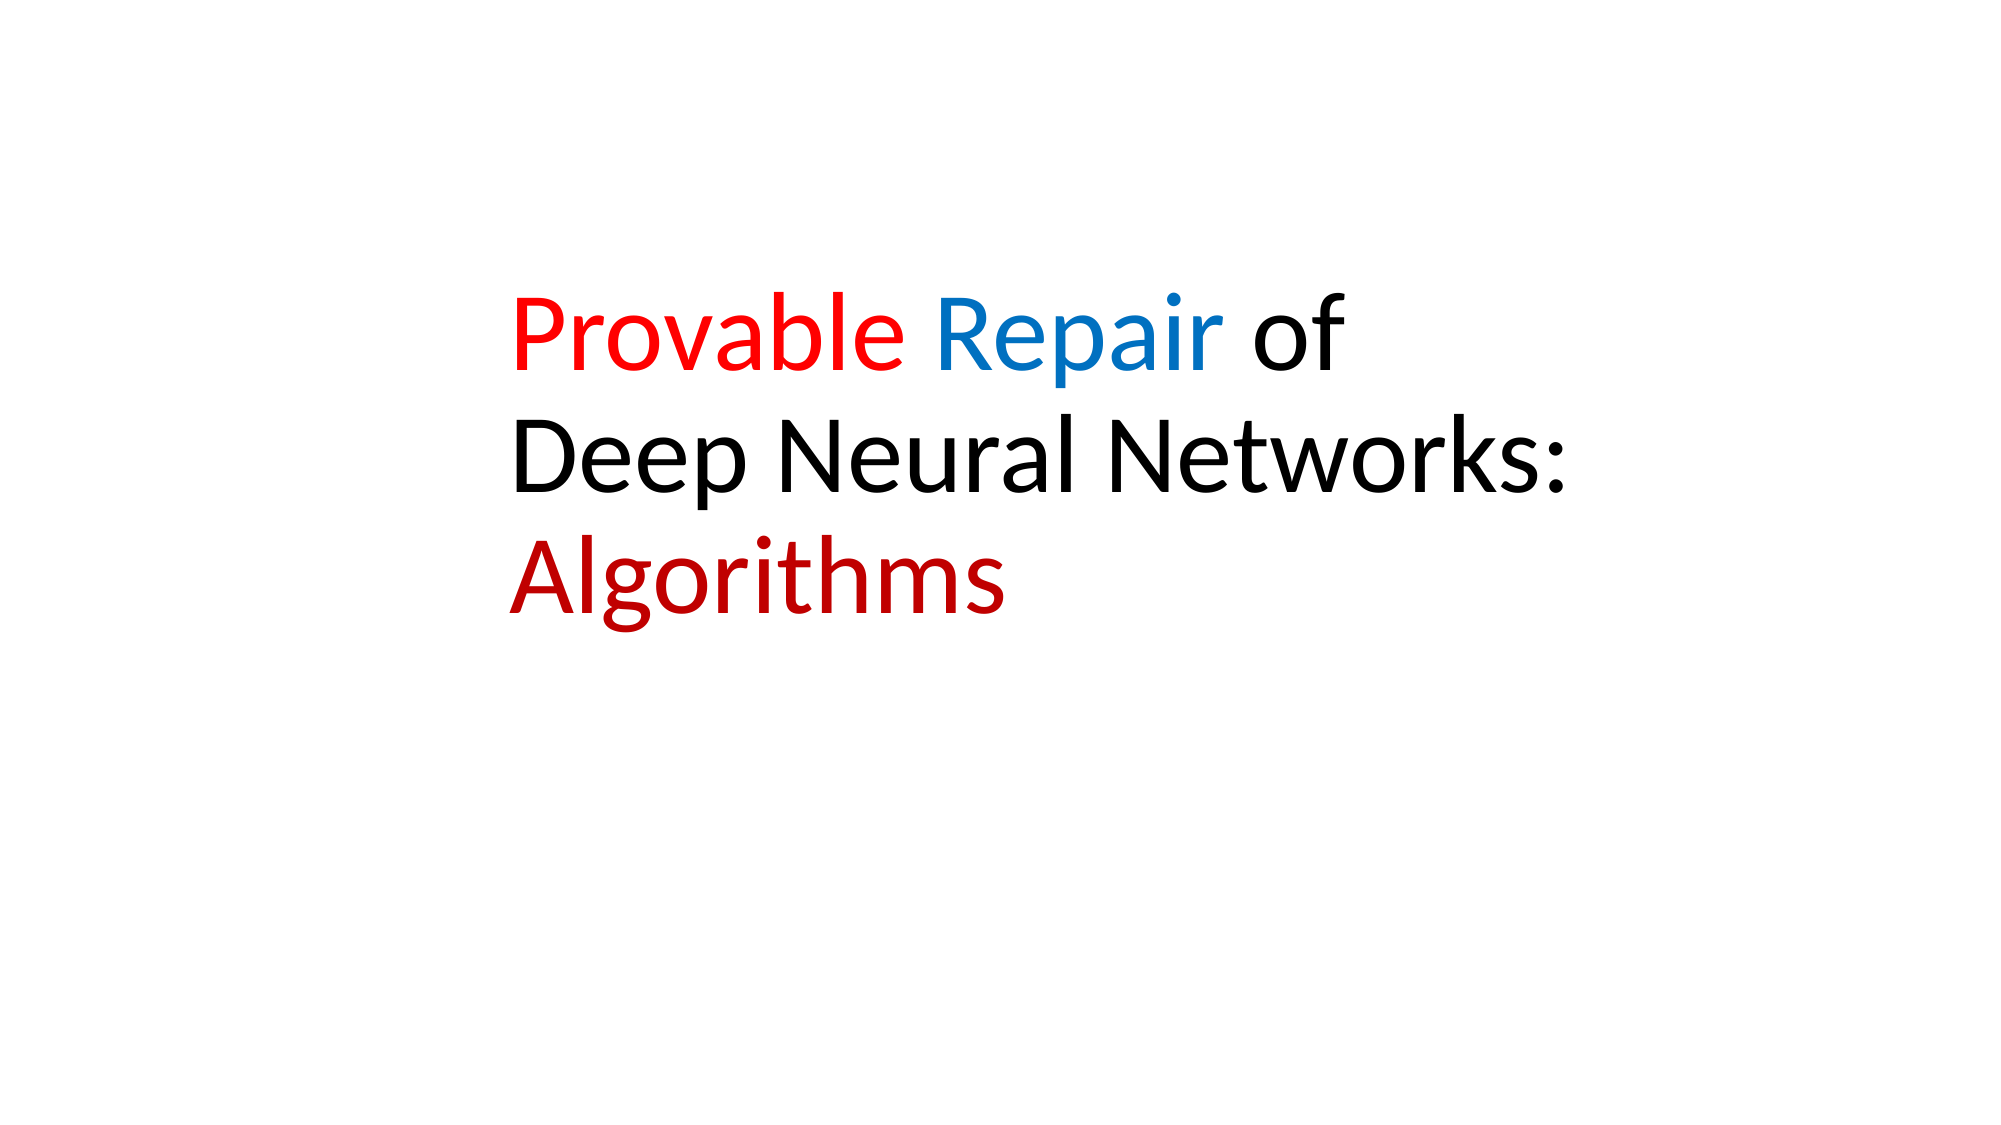

# Provable Repair of Deep Neural Networks: Algorithms